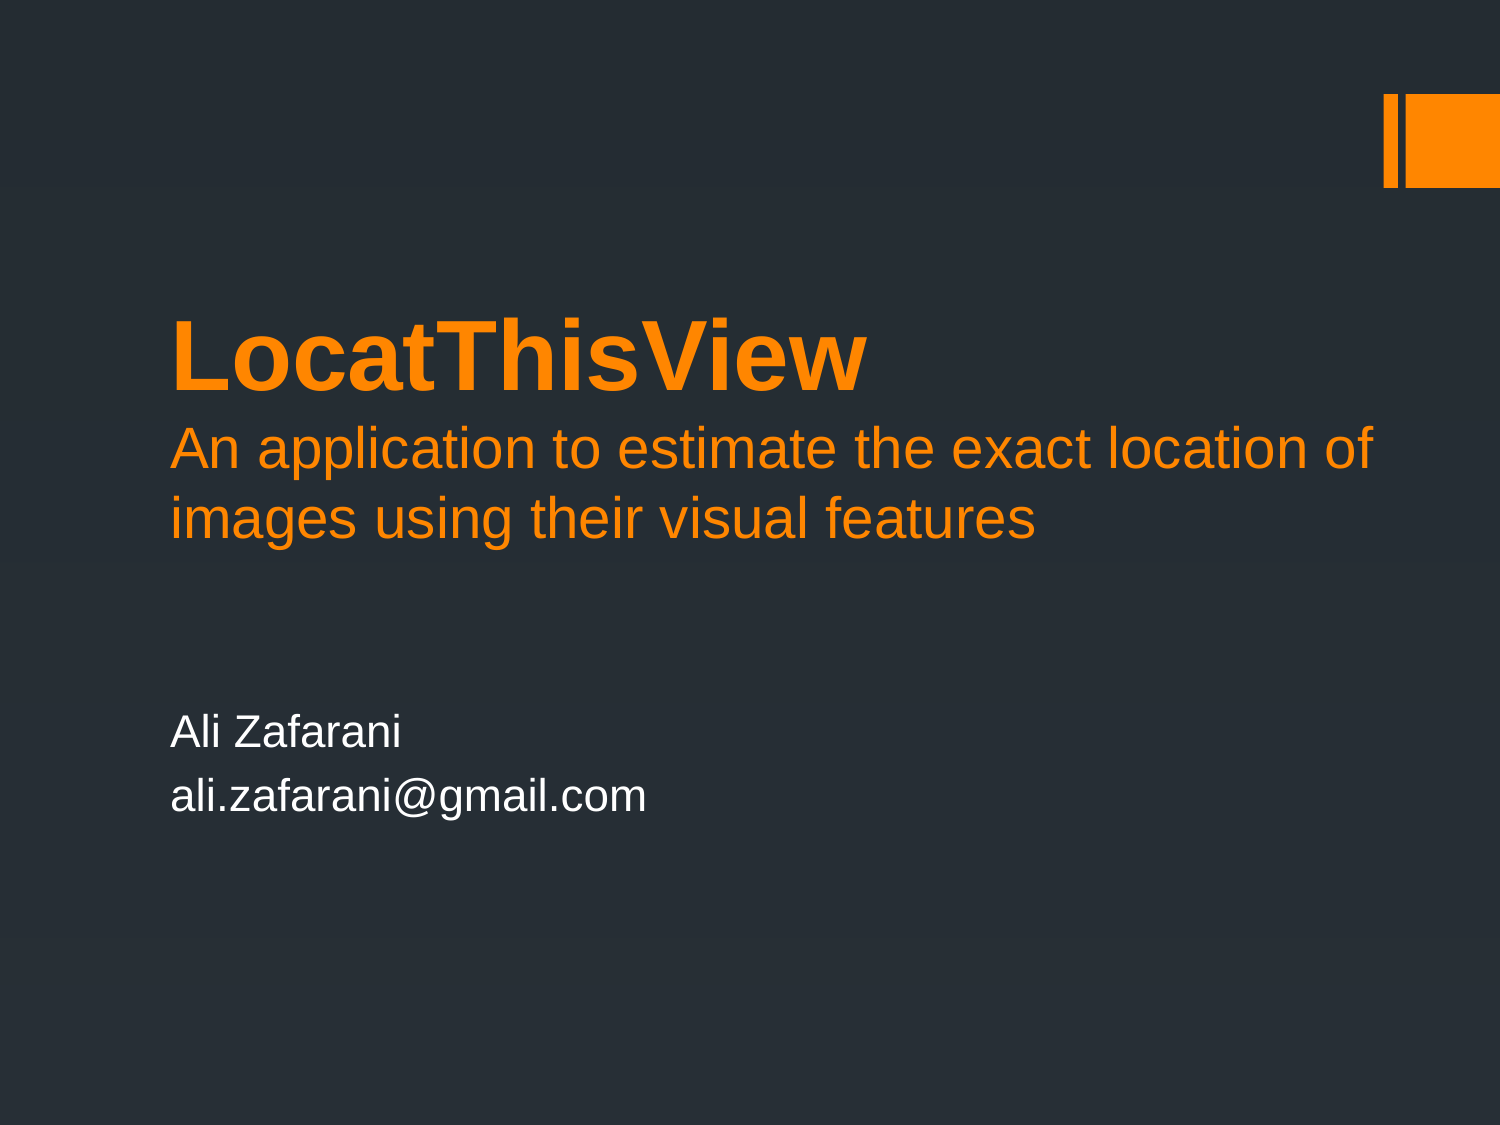

# LocatThisView An application to estimate the exact location of images using their visual features
Ali Zafarani
ali.zafarani@gmail.com